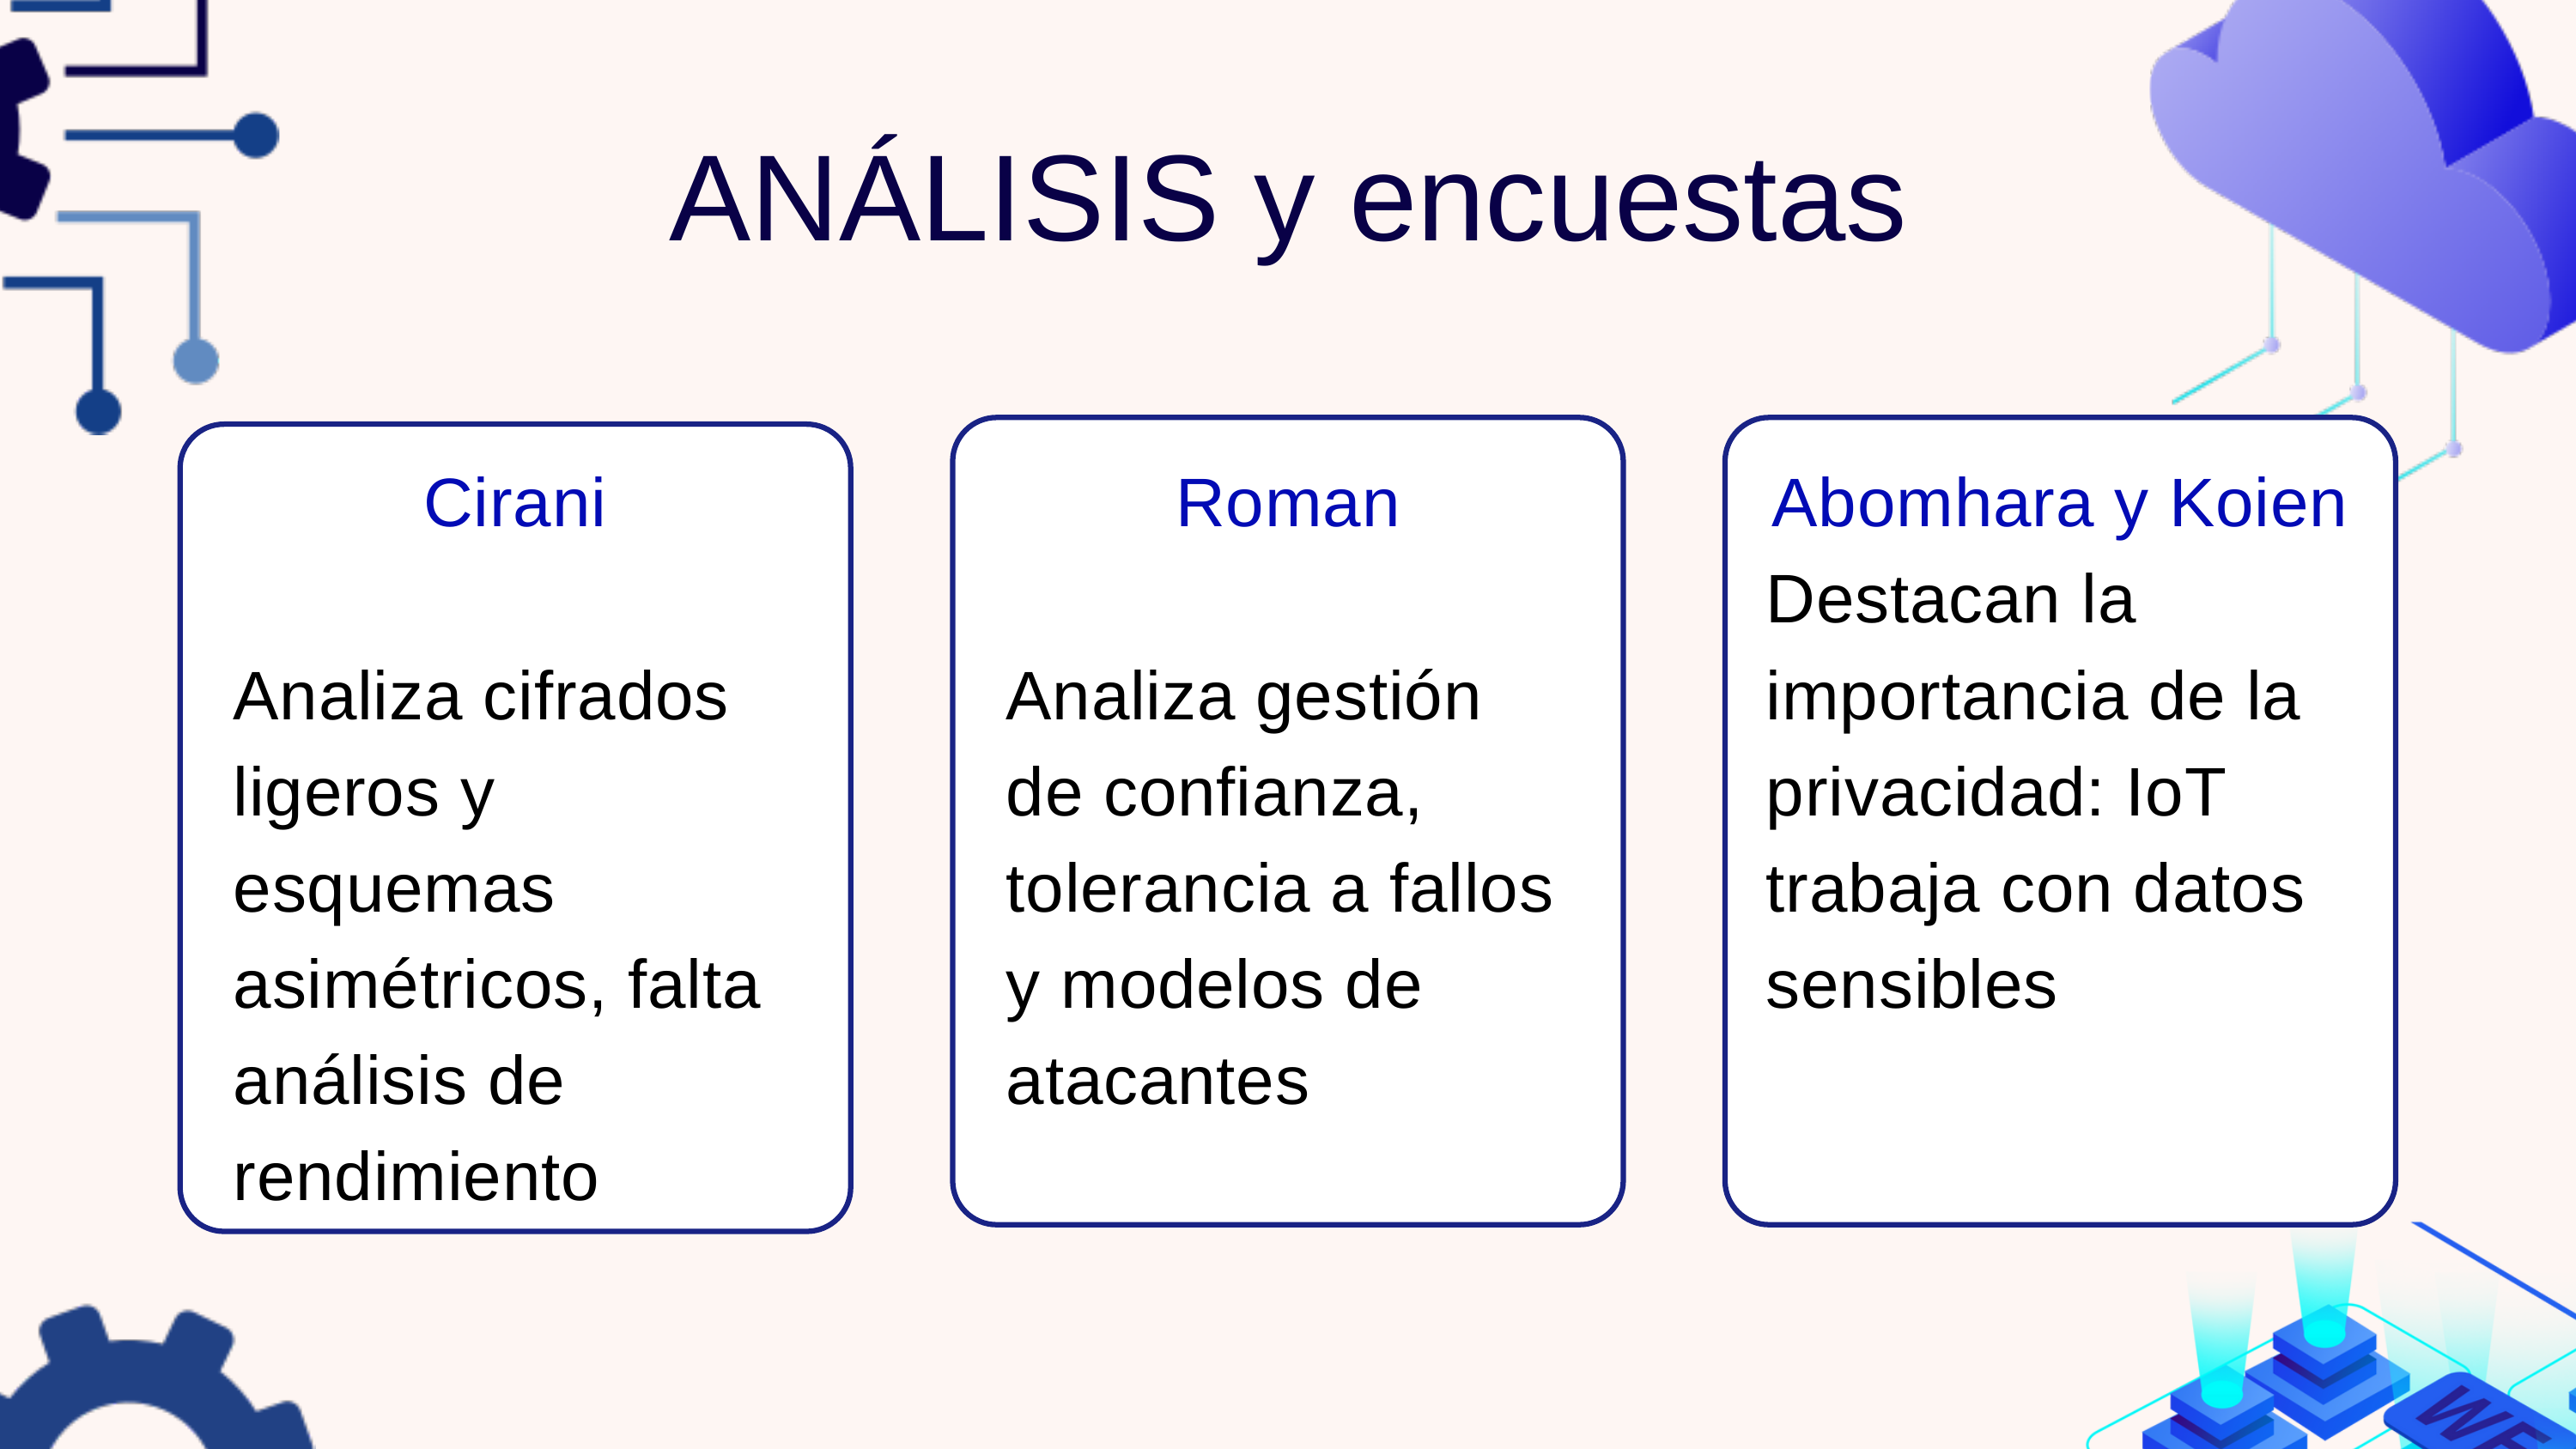

ANÁLISIS y encuestas

Cirani

Analiza cifrados ligeros y esquemas asimétricos, falta análisis de rendimiento

Roman

Analiza gestión de confianza, tolerancia a fallos y modelos de atacantes

Abomhara y Koien
Destacan la importancia de la privacidad: IoT trabaja con datos sensibles
IoT